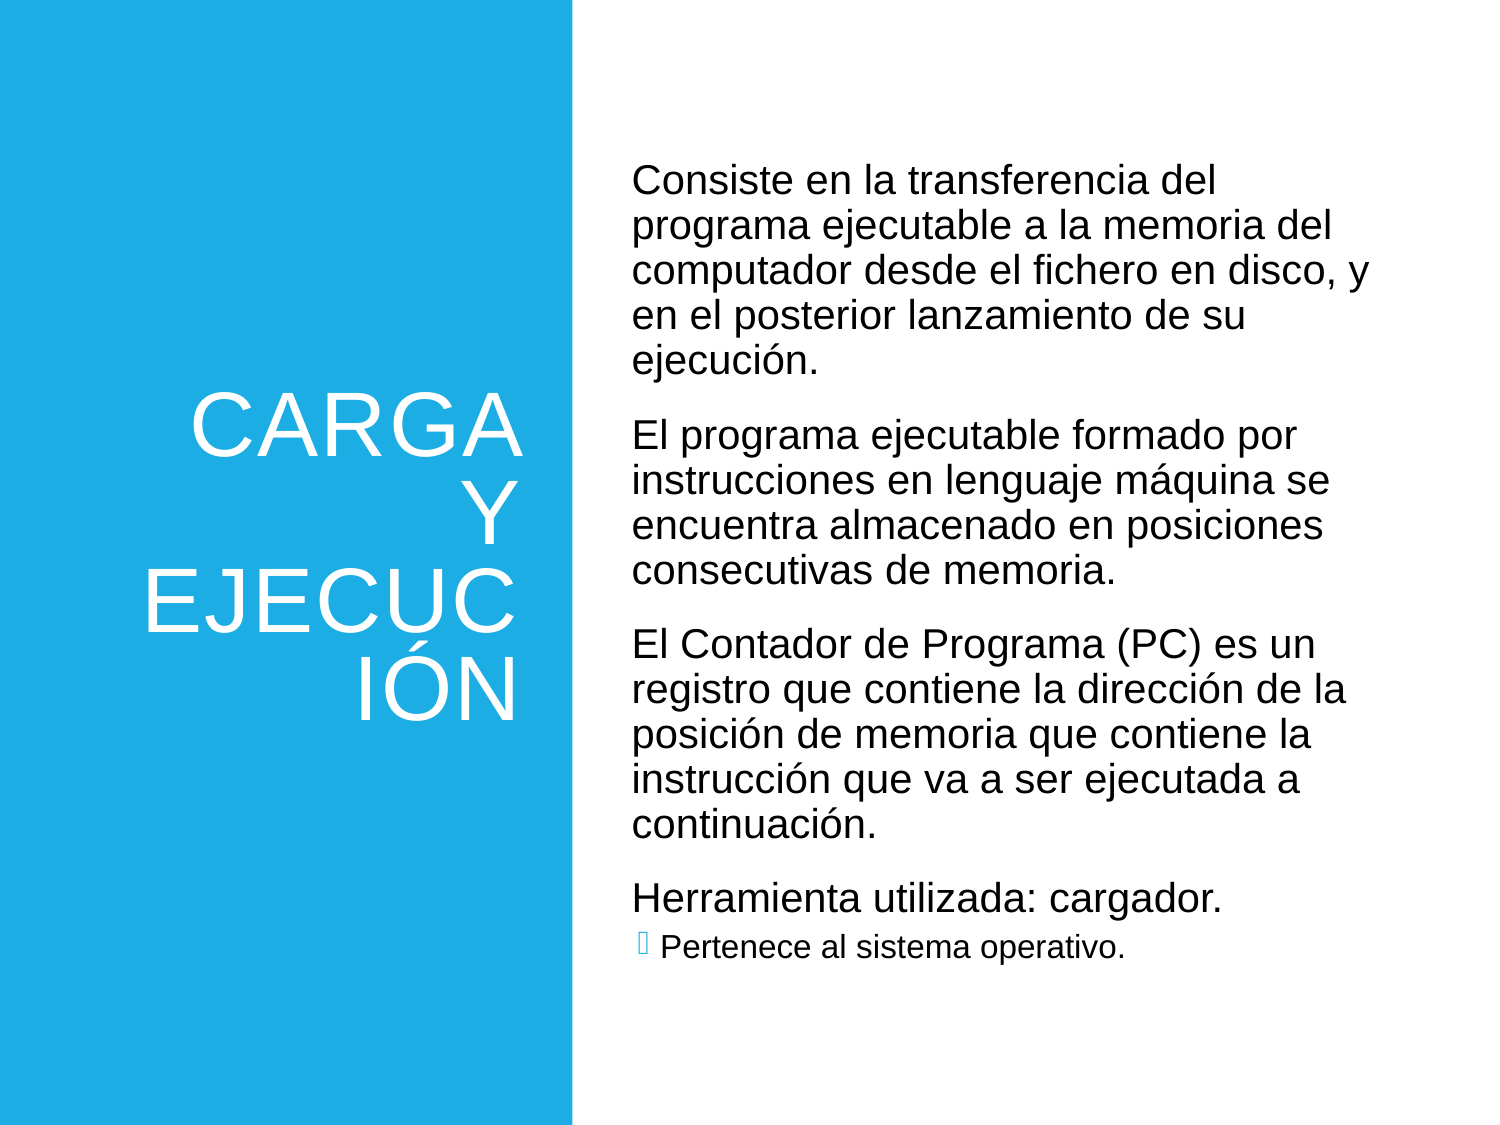

# Carga y Ejecución
Consiste en la transferencia del programa ejecutable a la memoria del computador desde el fichero en disco, y en el posterior lanzamiento de su ejecución.
El programa ejecutable formado por instrucciones en lenguaje máquina se encuentra almacenado en posiciones consecutivas de memoria.
El Contador de Programa (PC) es un registro que contiene la dirección de la posición de memoria que contiene la instrucción que va a ser ejecutada a continuación.
Herramienta utilizada: cargador.
Pertenece al sistema operativo.